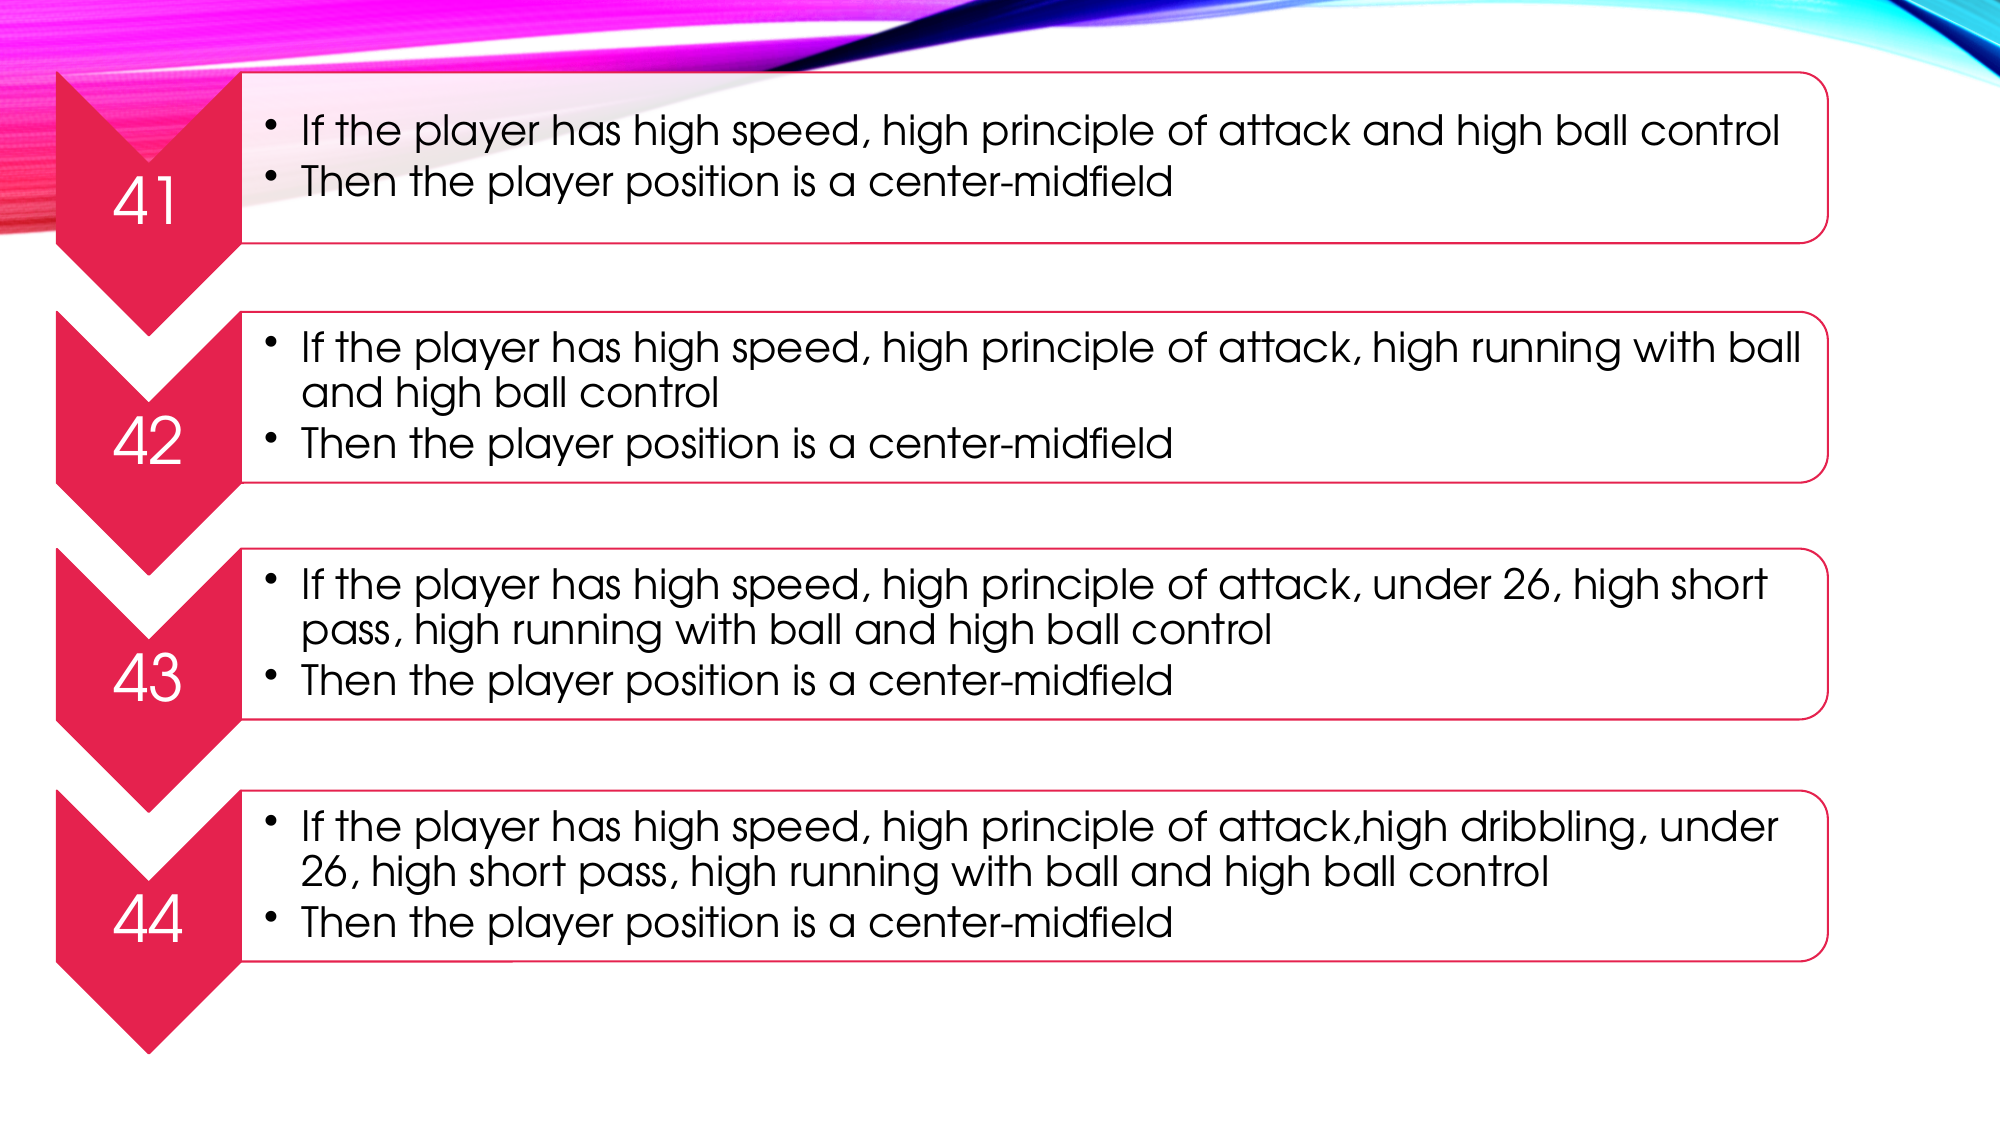

41
If the player has high speed, high principle of attack and high ball control
Then the player position is a center-midfield
42
If the player has high speed, high principle of attack, high running with ball and high ball control
Then the player position is a center-midfield
43
If the player has high speed, high principle of attack, under 26, high short pass, high running with ball and high ball control
Then the player position is a center-midfield
44
If the player has high speed, high principle of attack,high dribbling, under 26, high short pass, high running with ball and high ball control
Then the player position is a center-midfield